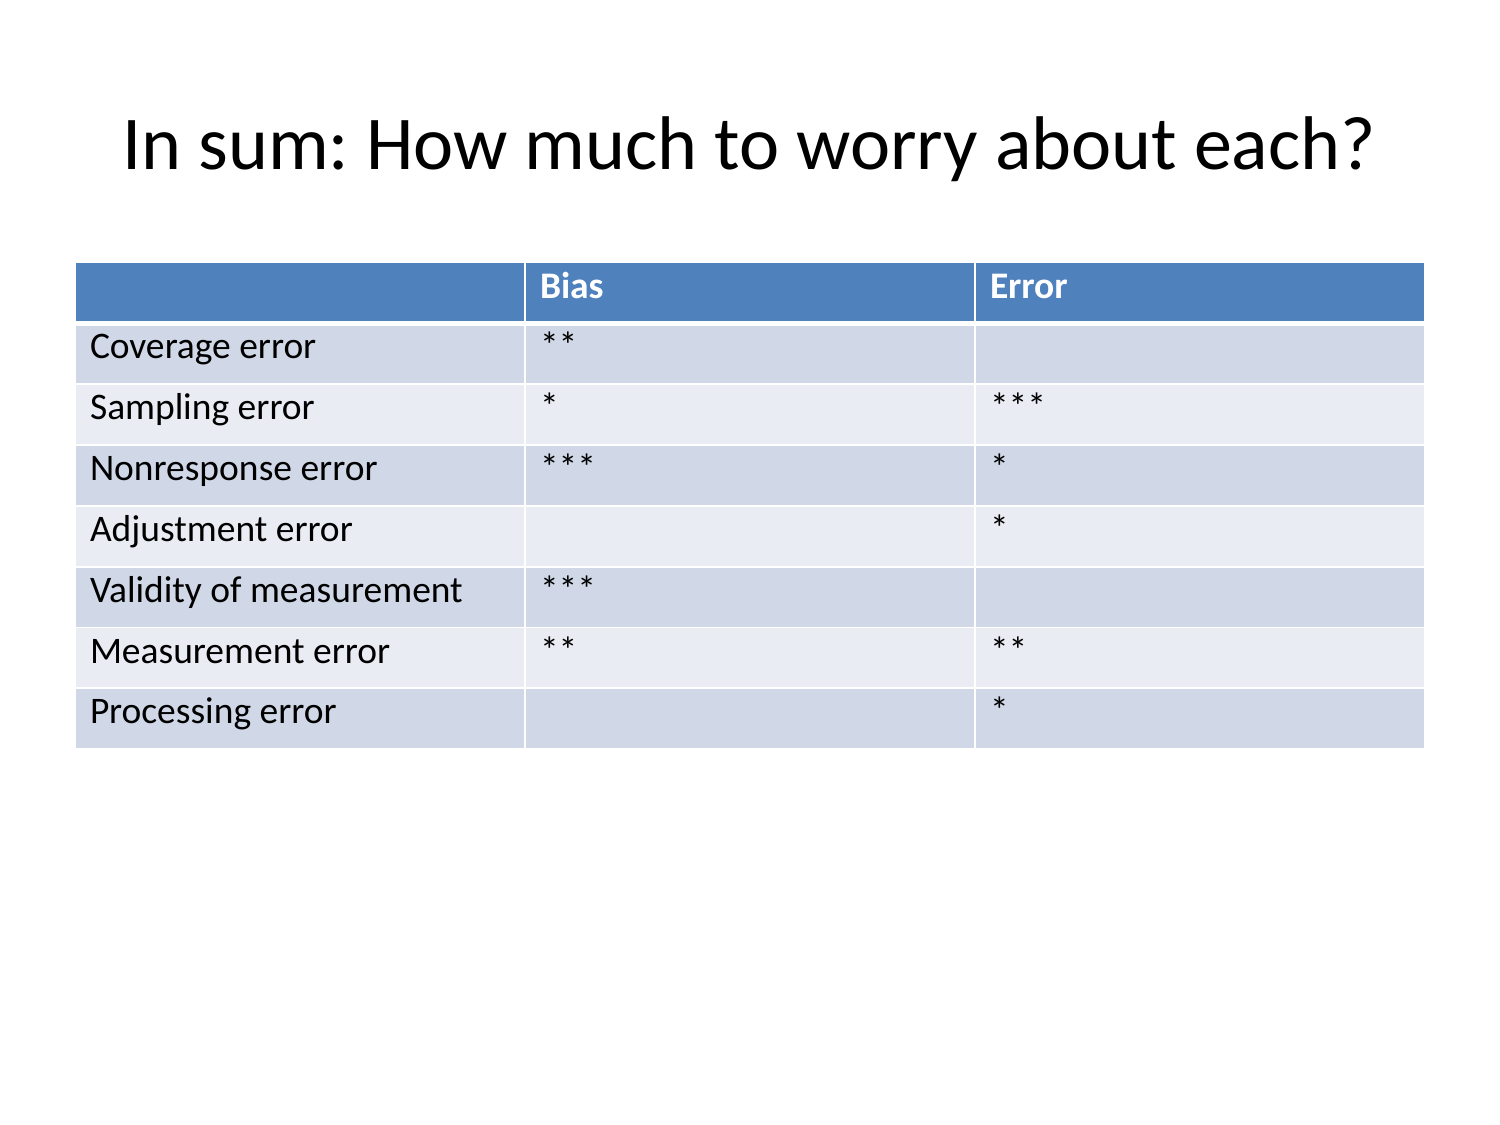

# In sum: How much to worry about each?
|  | Bias | Error |
| --- | --- | --- |
| Coverage error | \*\* |  |
| Sampling error | \* | \*\*\* |
| Nonresponse error | \*\*\* | \* |
| Adjustment error |  | \* |
| Validity of measurement | \*\*\* |  |
| Measurement error | \*\* | \*\* |
| Processing error |  | \* |